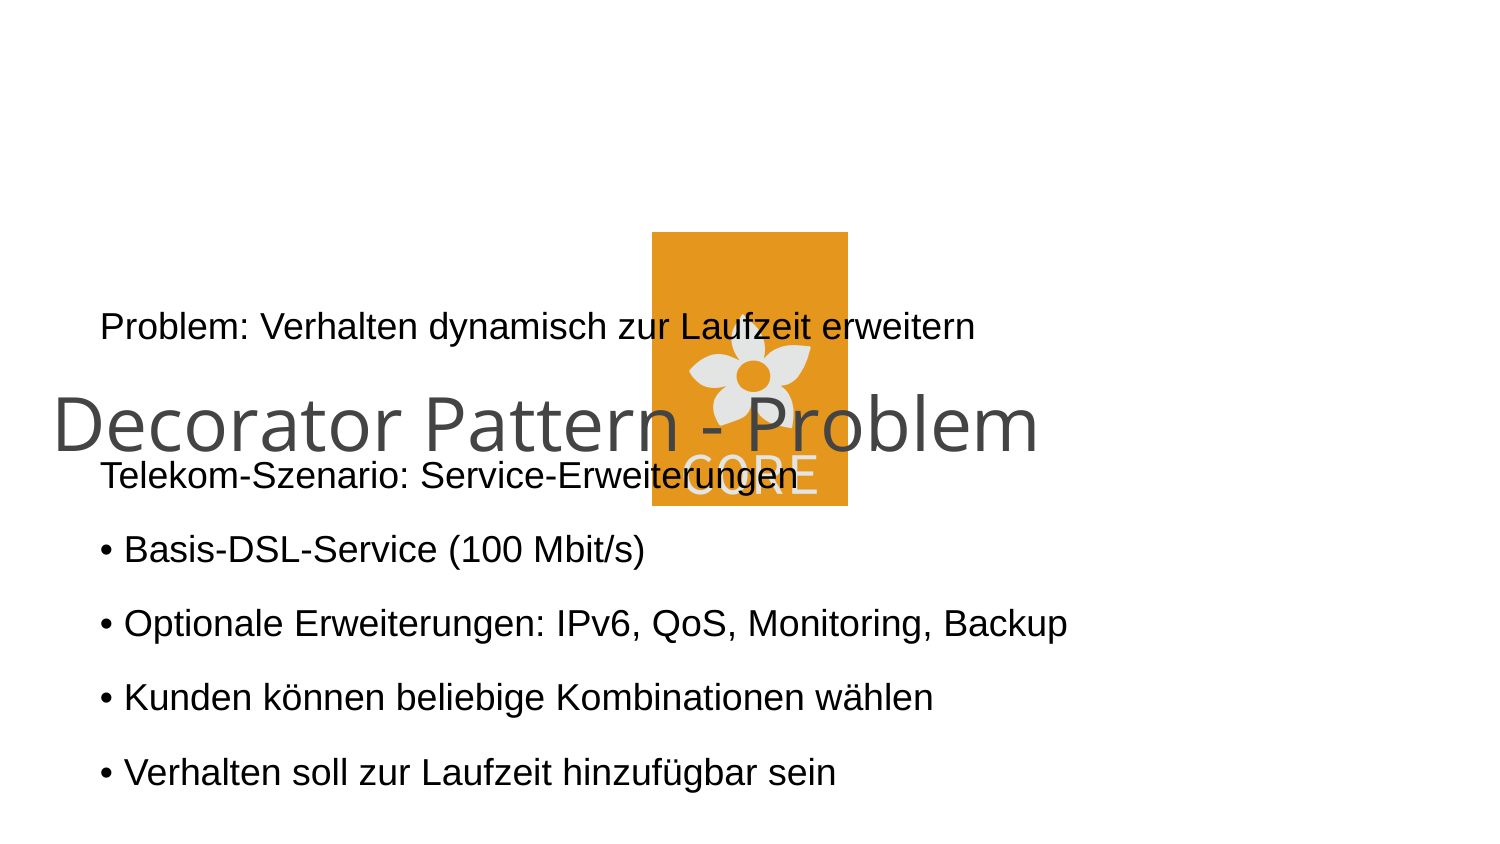

# Decorator Pattern - Problem

Problem: Verhalten dynamisch zur Laufzeit erweitern

Telekom-Szenario: Service-Erweiterungen
• Basis-DSL-Service (100 Mbit/s)
• Optionale Erweiterungen: IPv6, QoS, Monitoring, Backup
• Kunden können beliebige Kombinationen wählen
• Verhalten soll zur Laufzeit hinzufügbar sein

Probleme mit Vererbung:
• 2^n Klassen für n Erweiterungen
• DSLServiceWithIPv6WithQoS, DSLServiceWithMonitoring...
• Statische Kombination zur Compile-Zeit
• Schwierige Wartung bei vielen Kombinationen